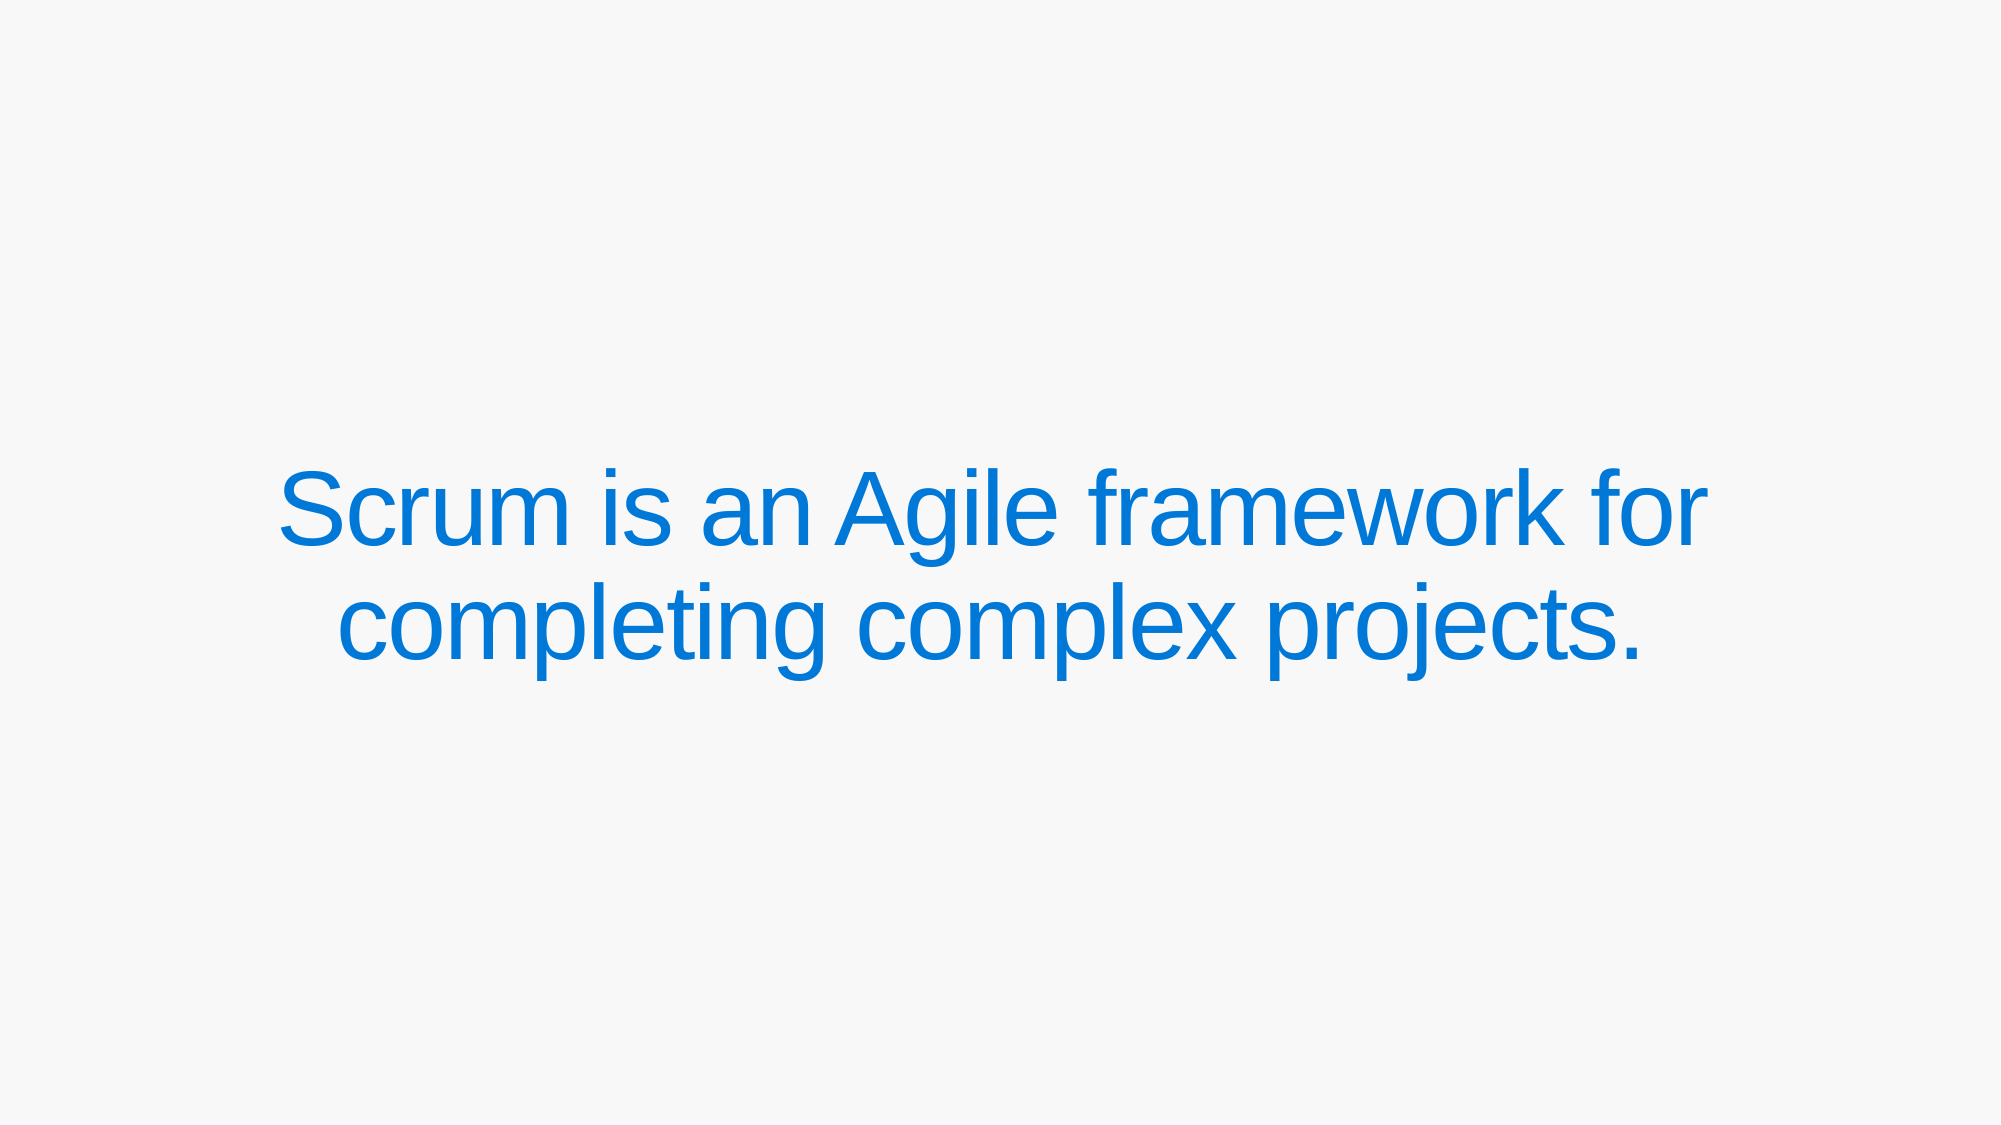

# Scrum is an Agile framework for completing complex projects.